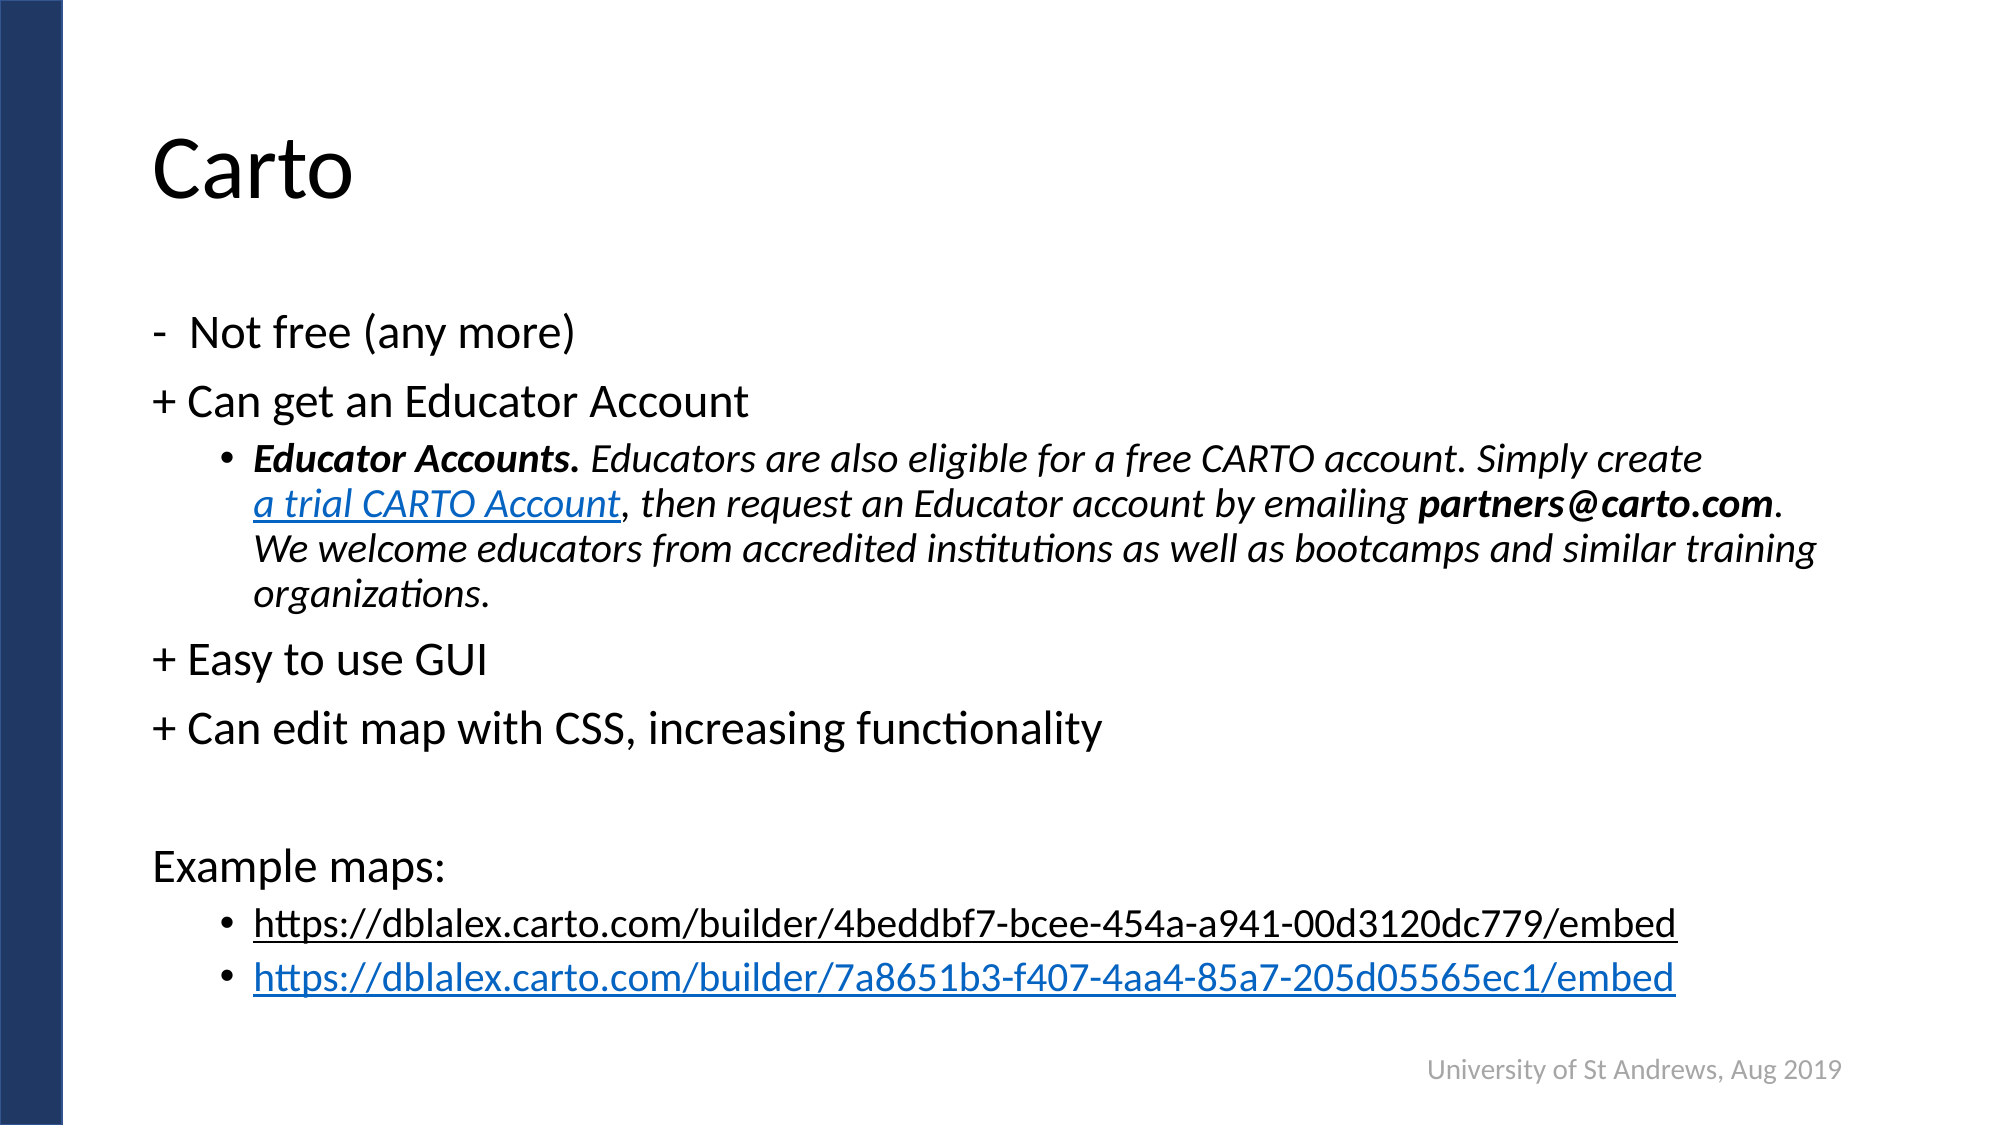

# Carto
-  Not free (any more)
+ Can get an Educator Account
Educator Accounts. Educators are also eligible for a free CARTO account. Simply create a trial CARTO Account, then request an Educator account by emailing partners@carto.com. We welcome educators from accredited institutions as well as bootcamps and similar training organizations.
+ Easy to use GUI
+ Can edit map with CSS, increasing functionality

Example maps:
https://dblalex.carto.com/builder/4beddbf7-bcee-454a-a941-00d3120dc779/embed
https://dblalex.carto.com/builder/7a8651b3-f407-4aa4-85a7-205d05565ec1/embed